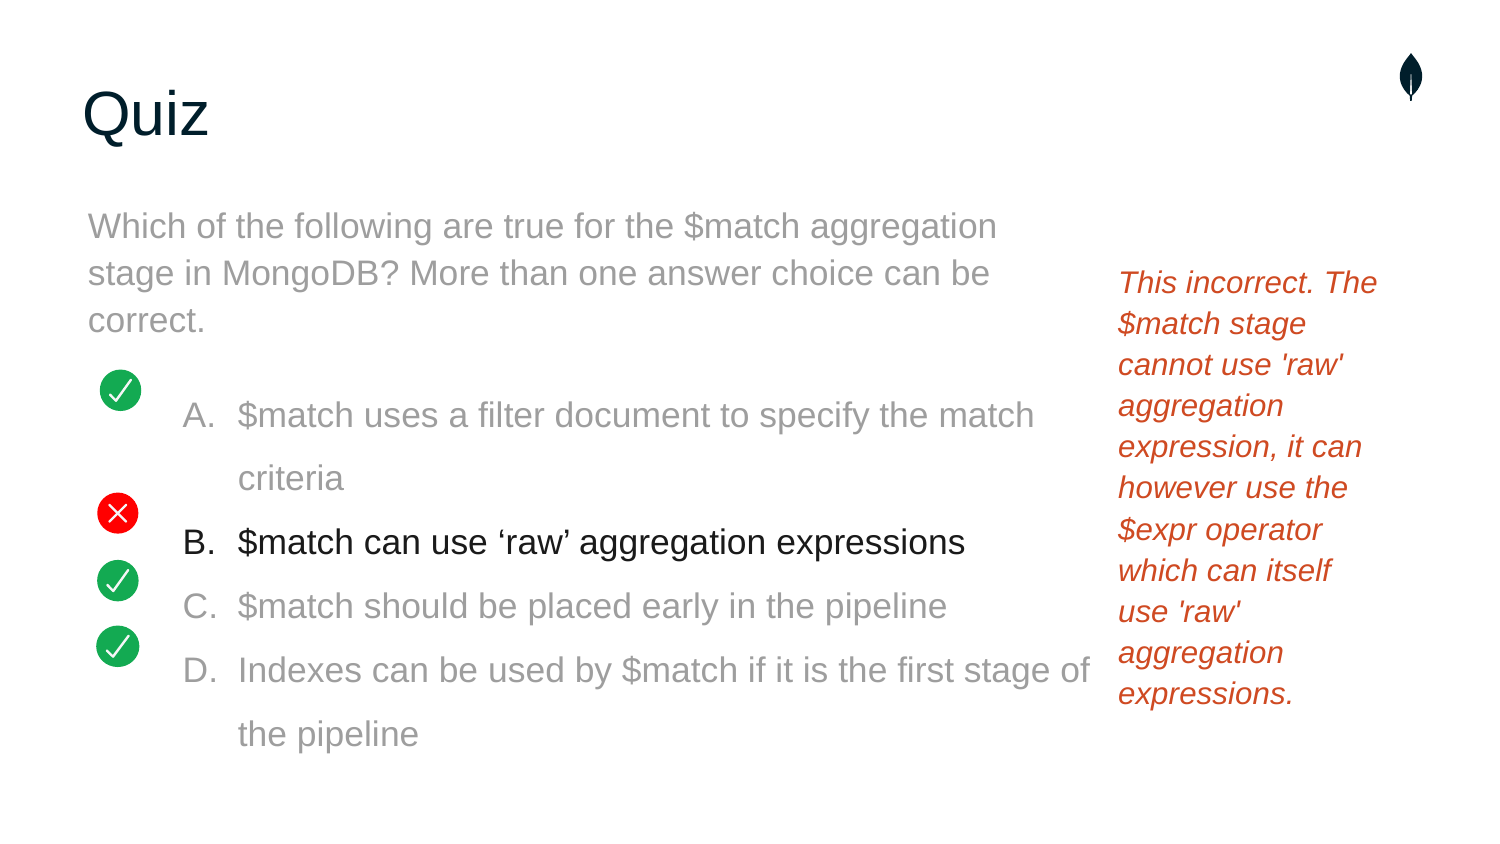

# Quiz
Which of the following are true for the $match aggregation stage in MongoDB? More than one answer choice can be correct.
$match uses a filter document to specify the match criteria
$match can use ‘raw’ aggregation expressions
$match should be placed early in the pipeline
Indexes can be used by $match if it is the first stage of the pipeline
This incorrect. The $match stage cannot use 'raw' aggregation expression, it can however use the $expr operator which can itself use 'raw' aggregation expressions.